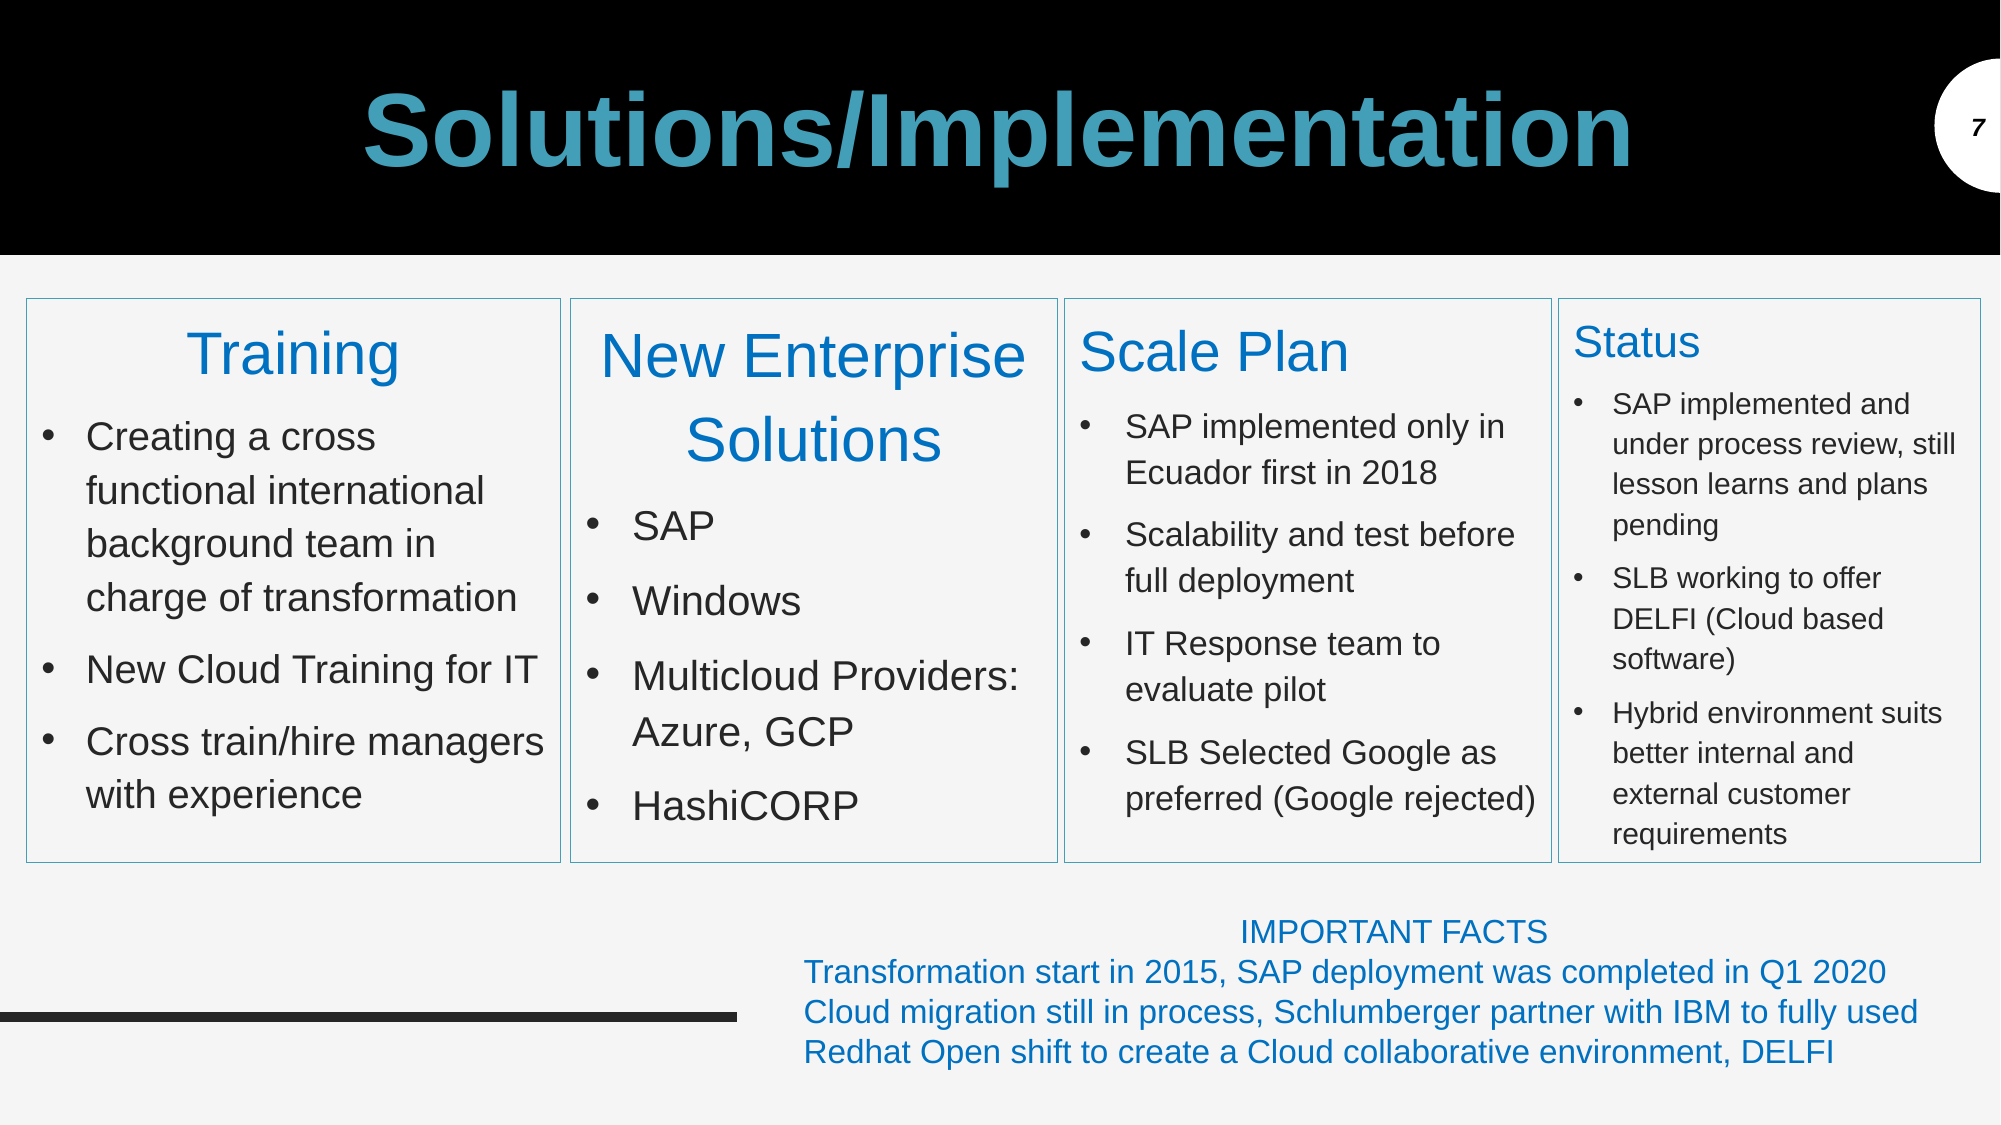

# Solutions/Implementation
7
New Enterprise Solutions
SAP
Windows
Multicloud Providers: Azure, GCP
HashiCORP

Scale Plan
SAP implemented only in Ecuador first in 2018
Scalability and test before full deployment
IT Response team to evaluate pilot
SLB Selected Google as preferred (Google rejected)

Status
SAP implemented and under process review, still lesson learns and plans pending
SLB working to offer DELFI (Cloud based software)
Hybrid environment suits better internal and external customer requirements
Training
Creating a cross functional international background team in charge of transformation
New Cloud Training for IT
Cross train/hire managers with experience

IMPORTANT FACTS
Transformation start in 2015, SAP deployment was completed in Q1 2020
Cloud migration still in process, Schlumberger partner with IBM to fully used Redhat Open shift to create a Cloud collaborative environment, DELFI